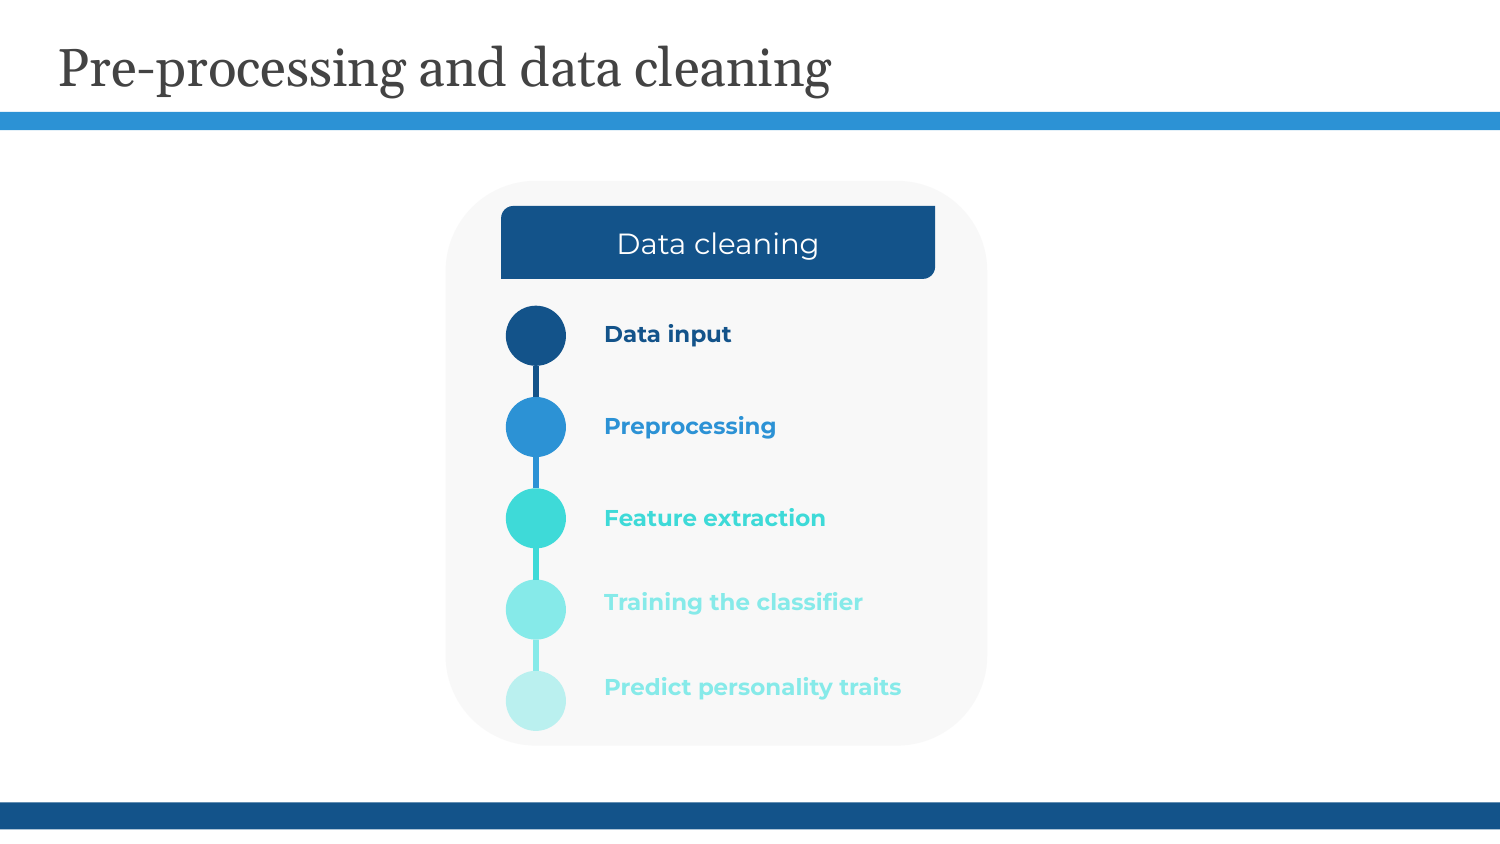

# Pre-processing and data cleaning

Data cleaning
Data input

Preprocessing

Feature extraction
Training the classifier

Predict personality traits